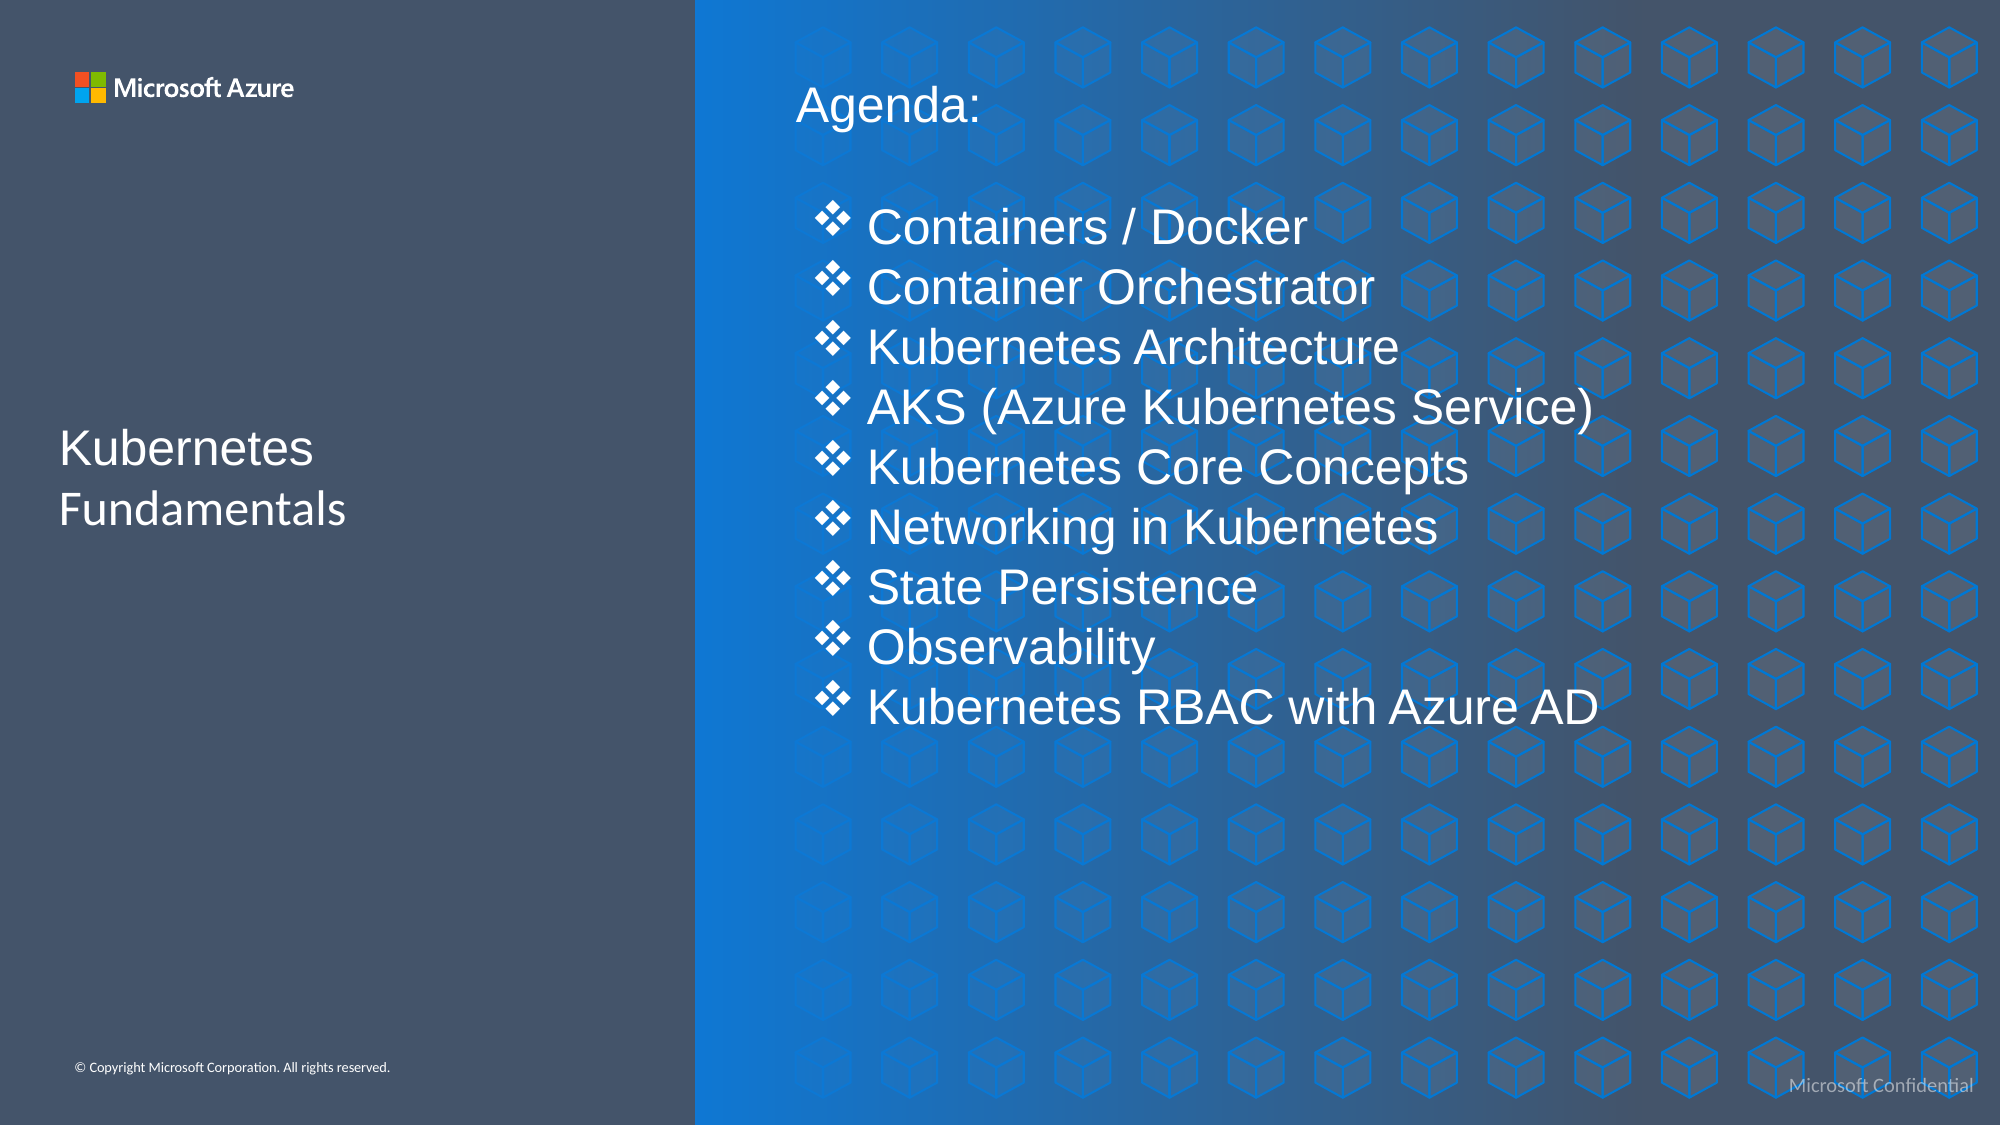

Agenda:
Containers / Docker
Container Orchestrator
Kubernetes Architecture
AKS (Azure Kubernetes Service)
Kubernetes Core Concepts
Networking in Kubernetes
State Persistence
Observability
Kubernetes RBAC with Azure AD

Kubernetes Fundamentals
Microsoft Confidential